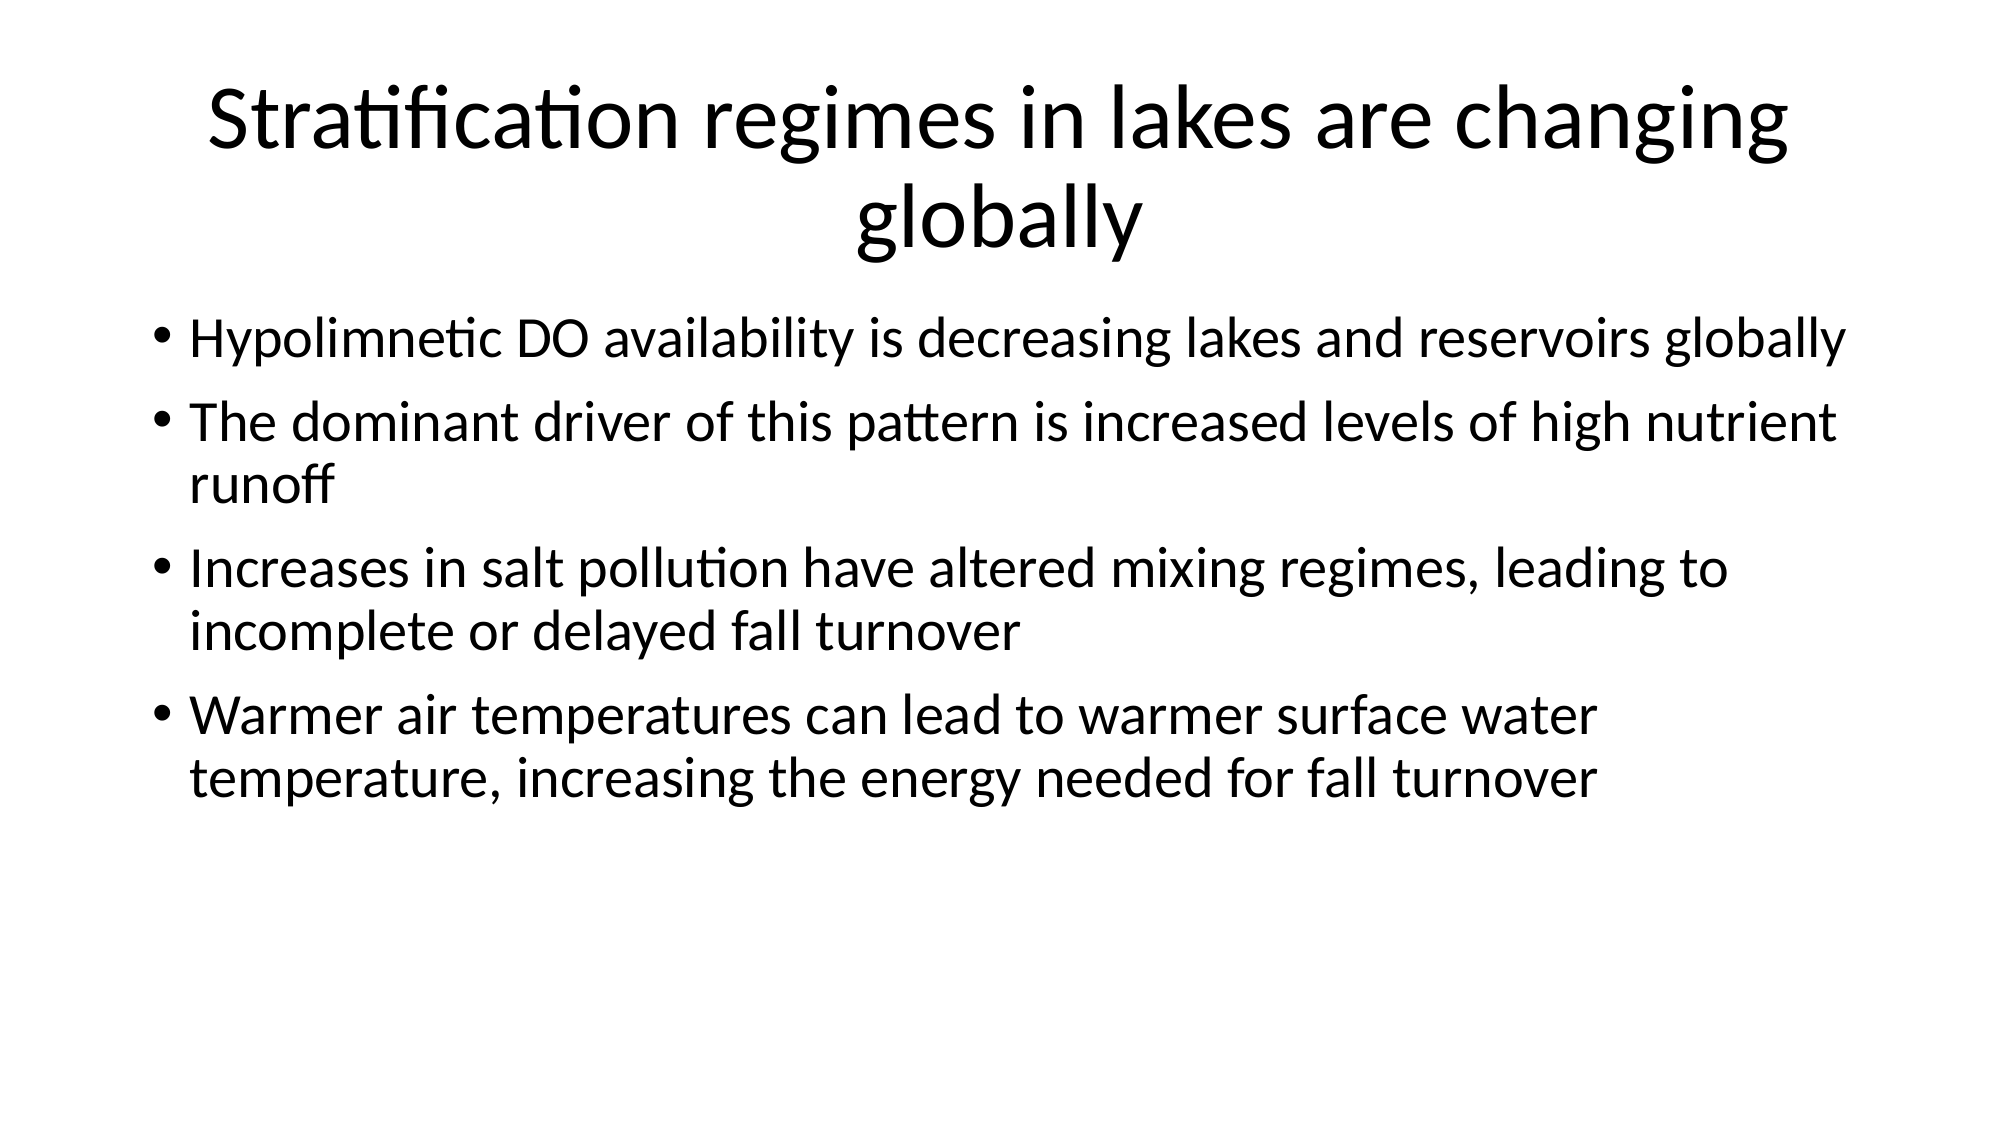

# Stratification regimes in lakes are changing globally
Hypolimnetic DO availability is decreasing lakes and reservoirs globally
The dominant driver of this pattern is increased levels of high nutrient runoff
Increases in salt pollution have altered mixing regimes, leading to incomplete or delayed fall turnover
Warmer air temperatures can lead to warmer surface water temperature, increasing the energy needed for fall turnover